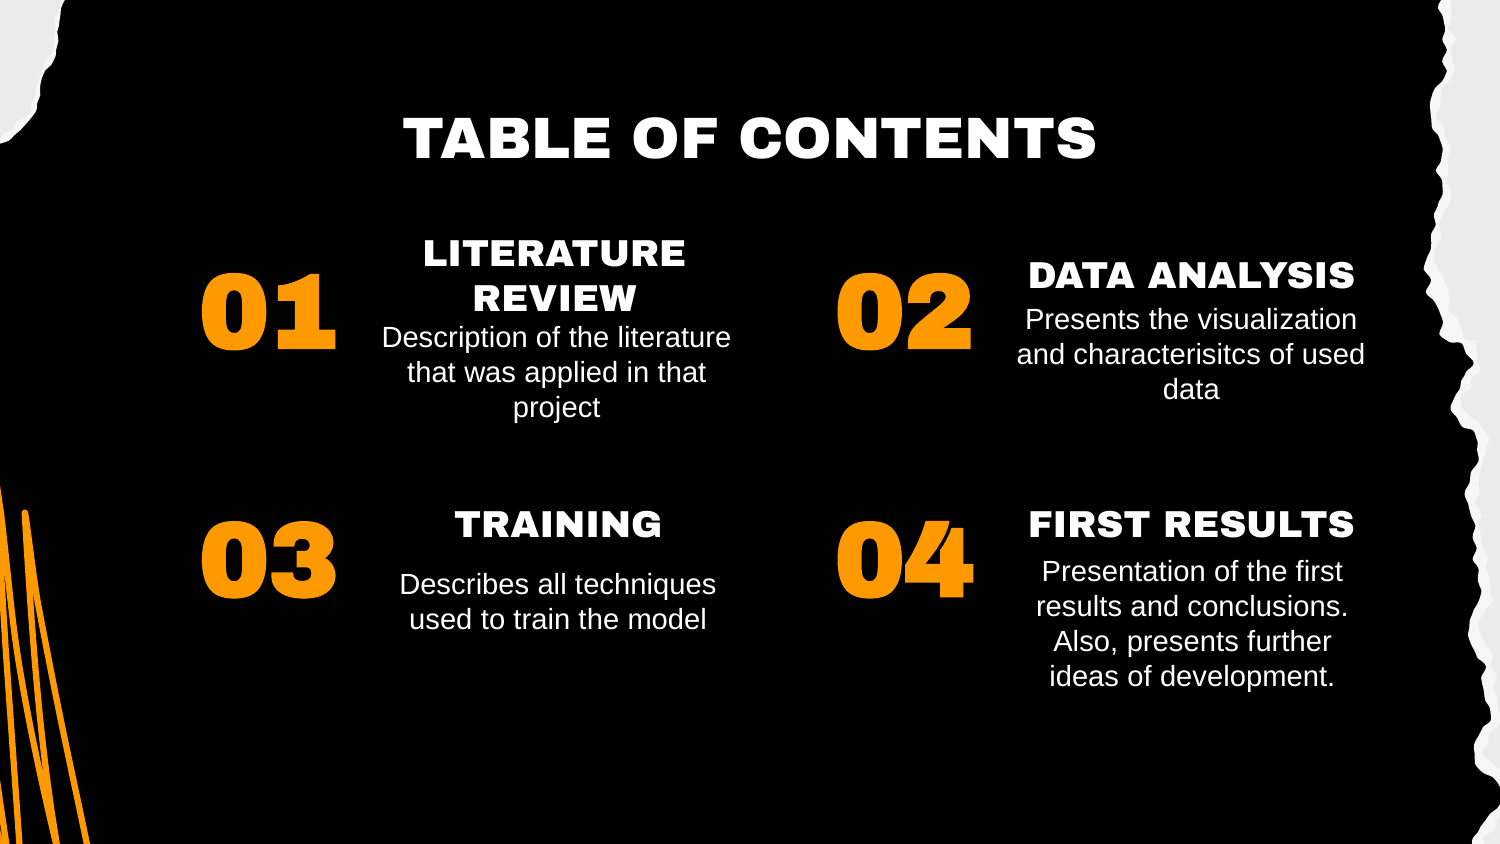

TABLE OF CONTENTS
LITERATURE REVIEW
# DATA ANALYSIS
01
02
Presents the visualization and characterisitcs of used data
Description of the literature that was applied in that project
TRAINING
FIRST RESULTS
03
04
Describes all techniques used to train the model
Presentation of the first results and conclusions. Also, presents further ideas of development.